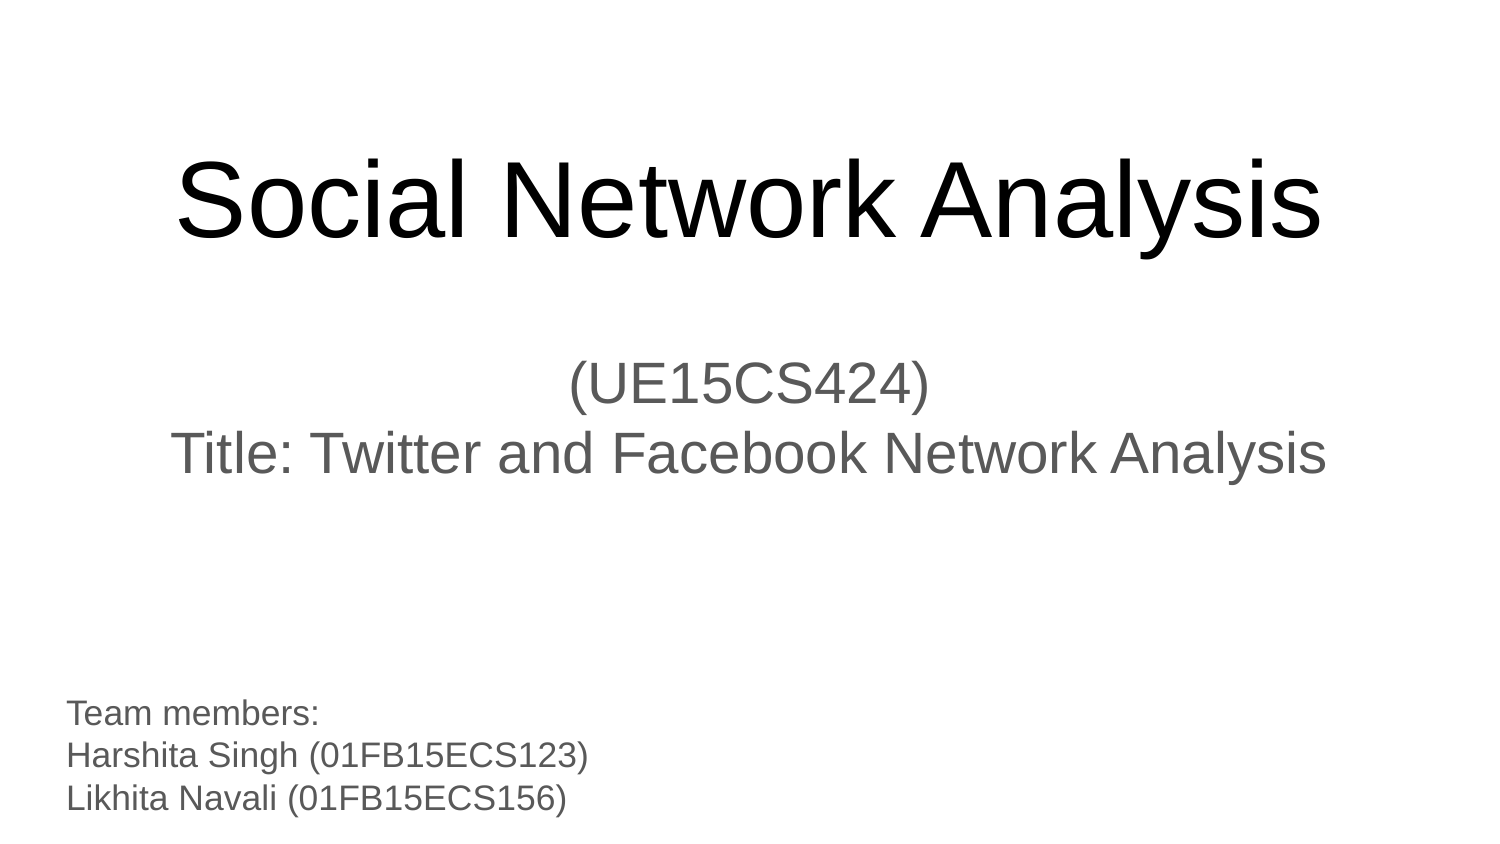

# Social Network Analysis
(UE15CS424)
Title: Twitter and Facebook Network Analysis

Team members:
Harshita Singh (01FB15ECS123)
Likhita Navali (01FB15ECS156)